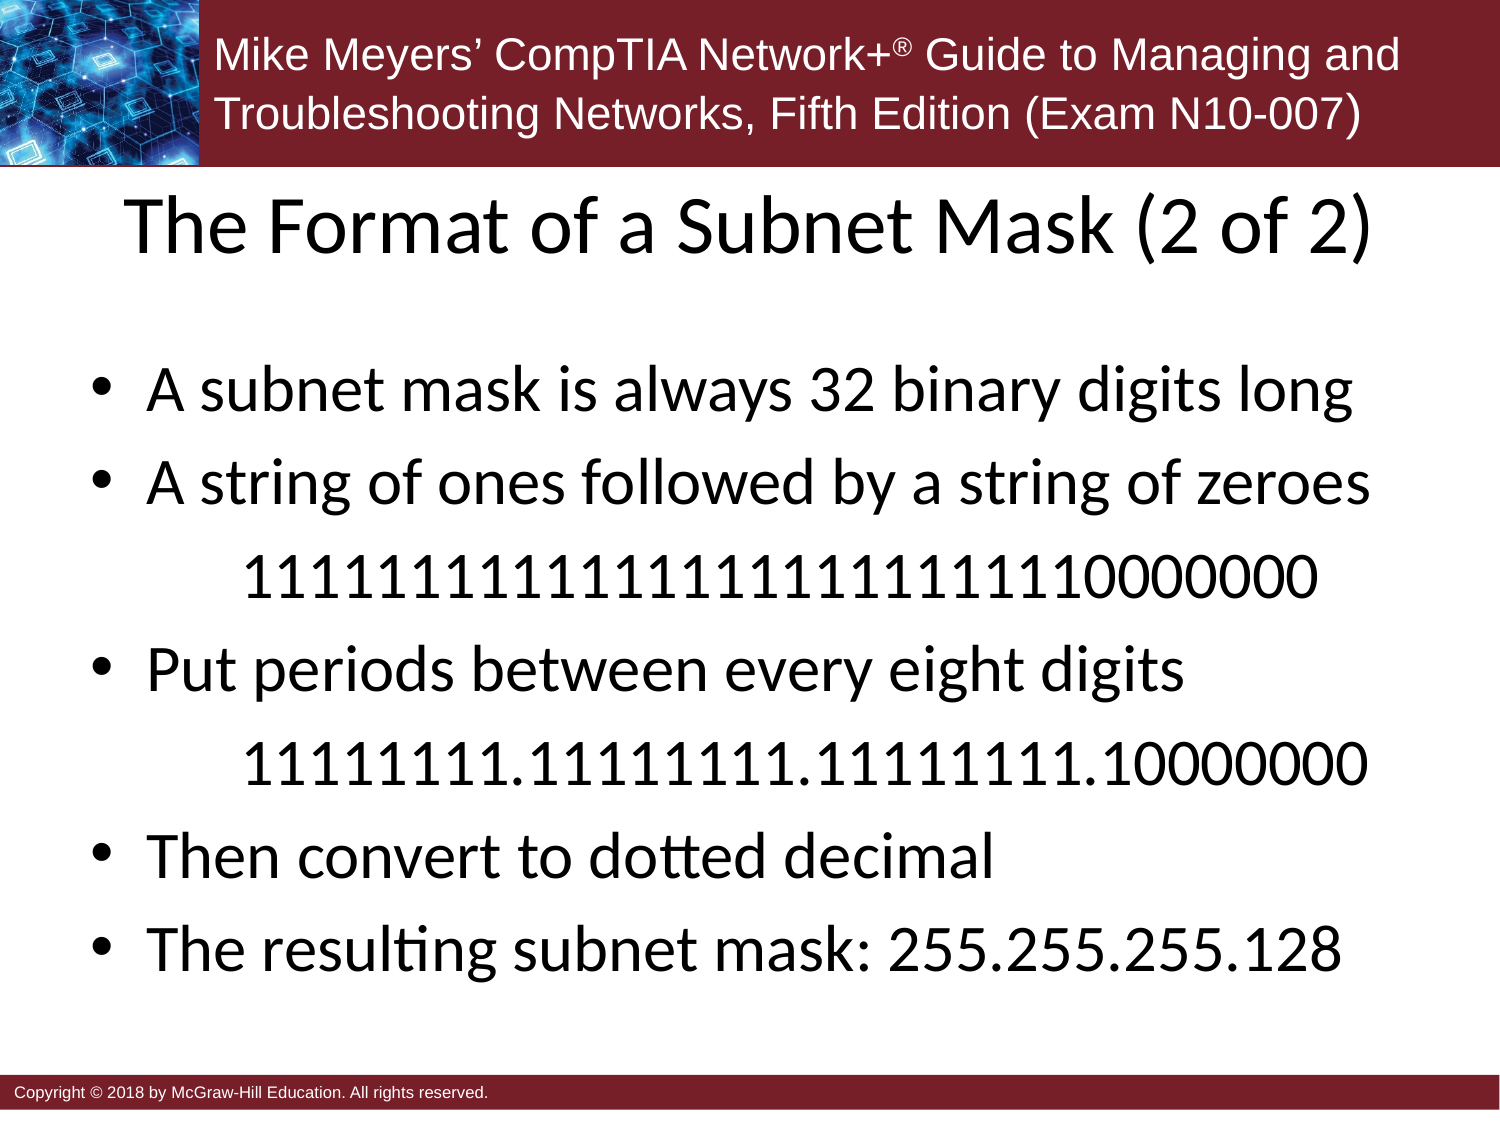

# The Format of a Subnet Mask (2 of 2)
A subnet mask is always 32 binary digits long
A string of ones followed by a string of zeroes
	11111111111111111111111110000000
Put periods between every eight digits
	11111111.11111111.11111111.10000000
Then convert to dotted decimal
The resulting subnet mask: 255.255.255.128